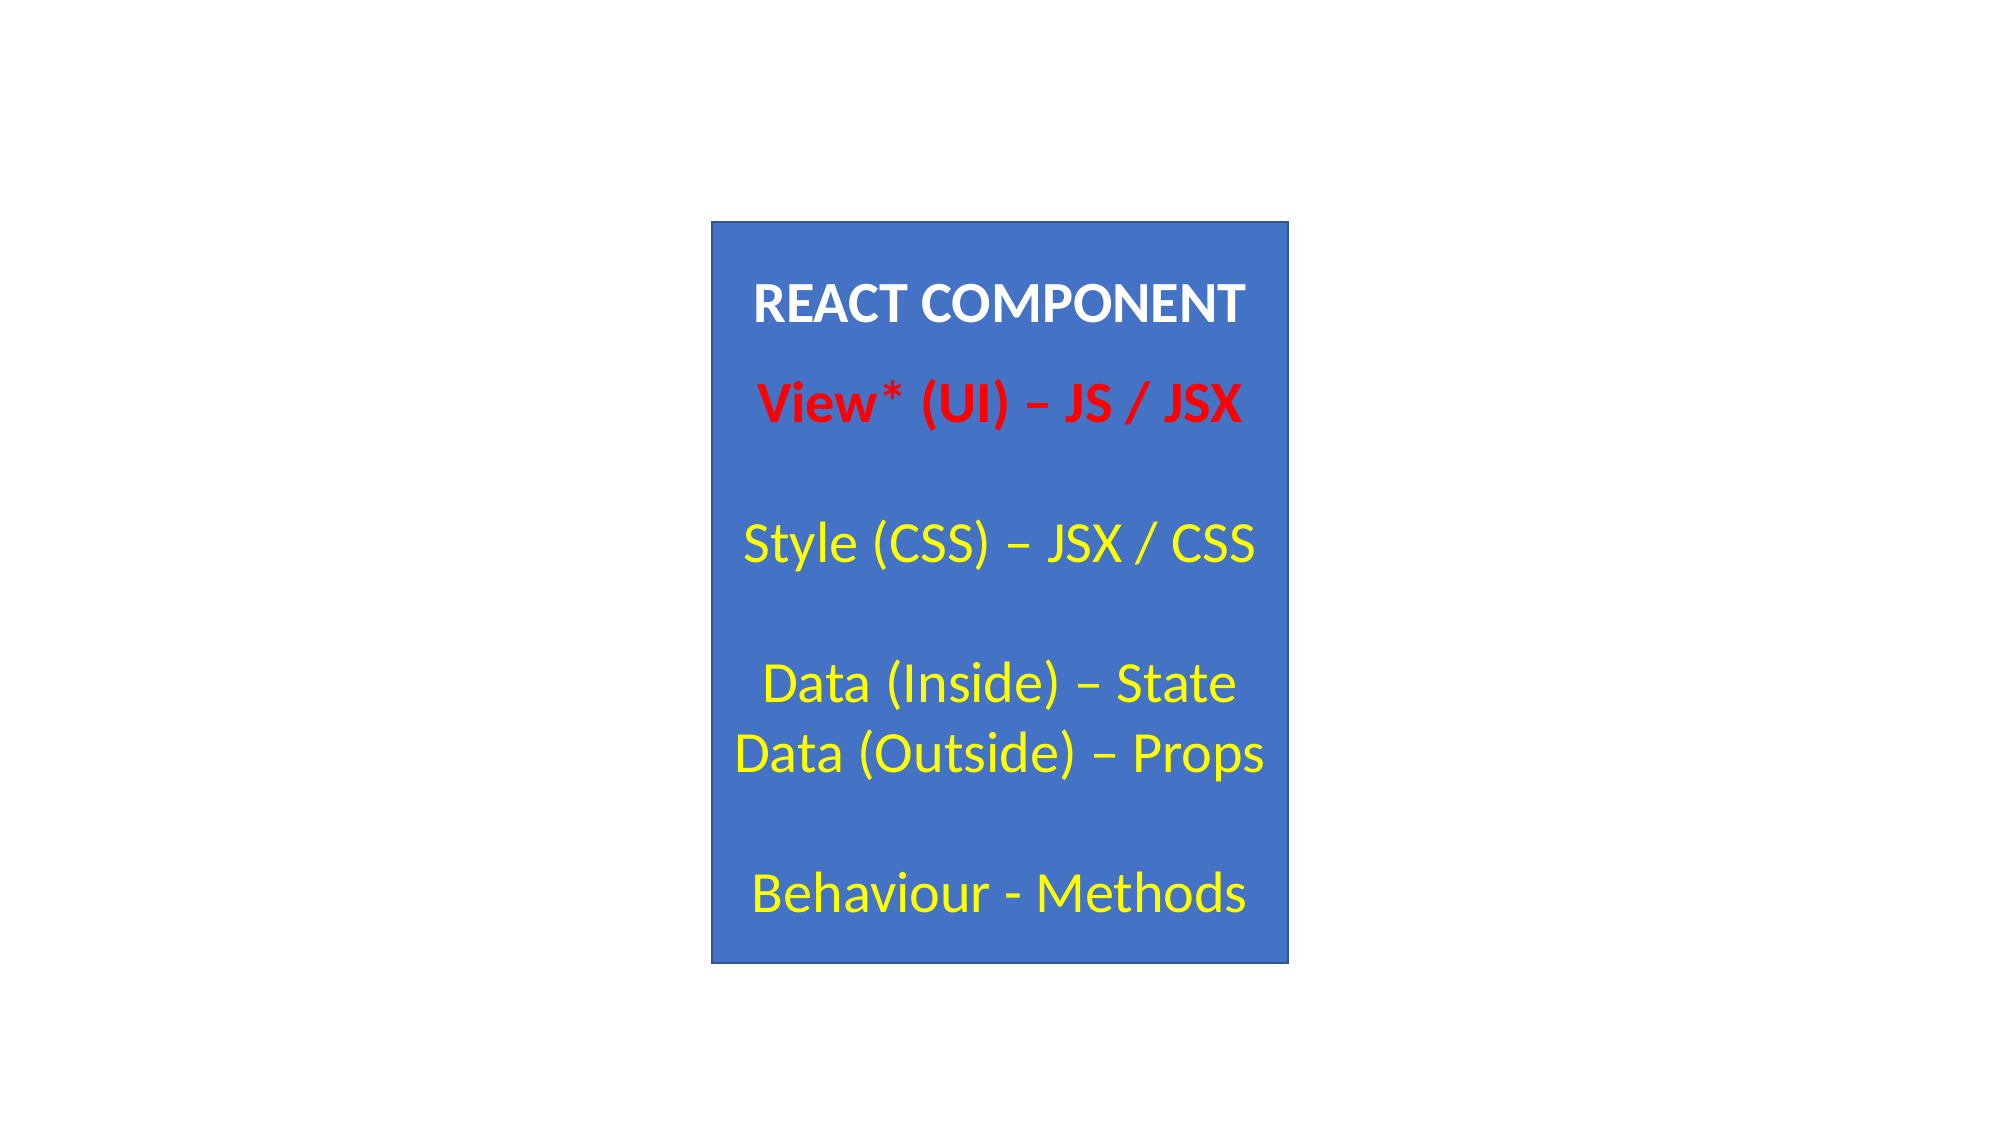

REACT COMPONENT

View* (UI) – JS / JSX

Style (CSS) – JSX / CSS

Data (Inside) – State
Data (Outside) – Props

Behaviour - Methods